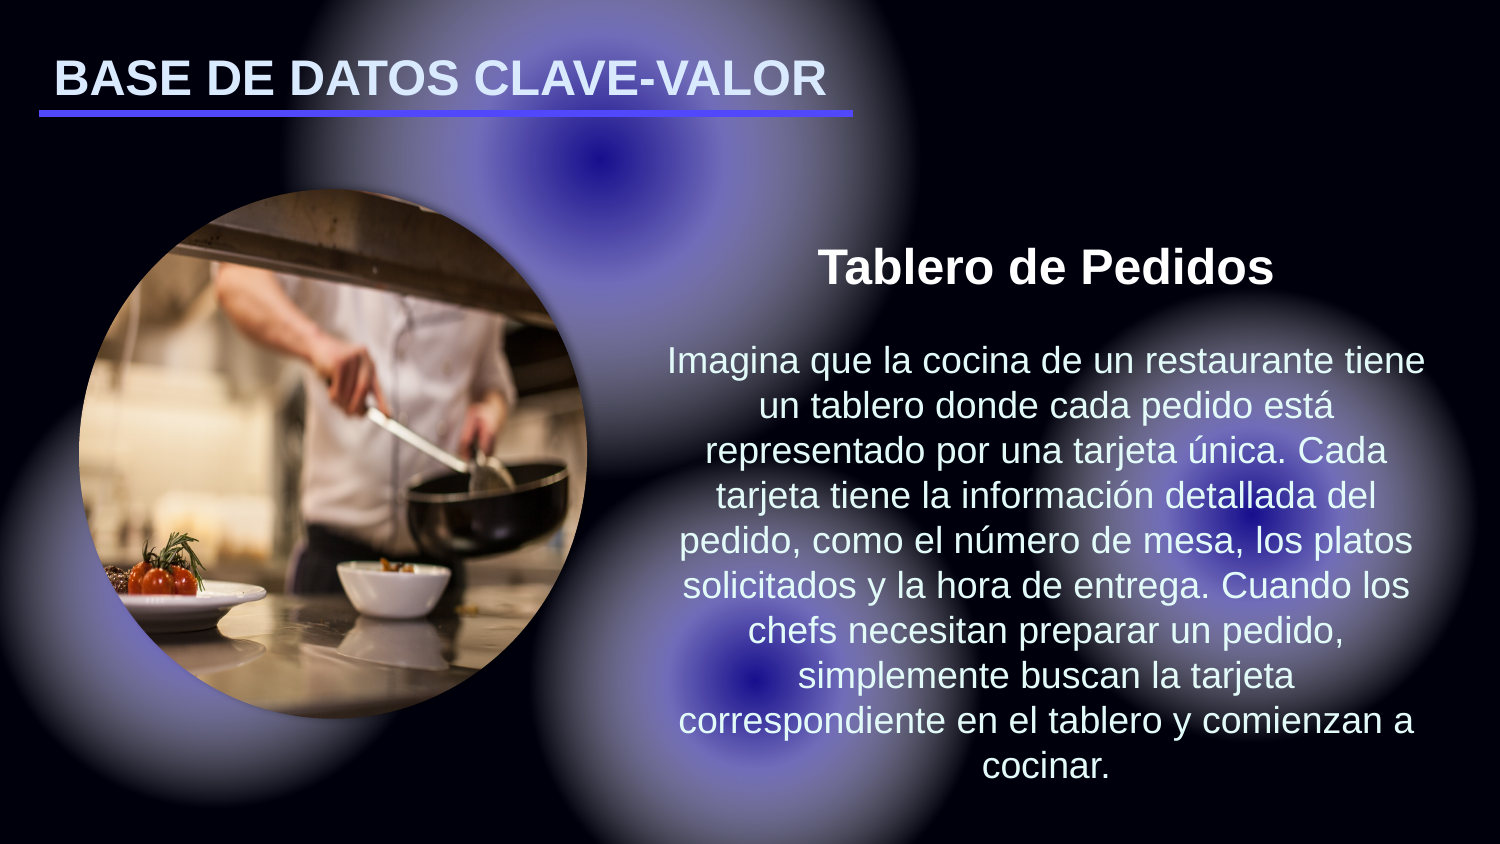

BASE DE DATOS CLAVE-VALOR

Tablero de Pedidos
Imagina que la cocina de un restaurante tiene un tablero donde cada pedido está representado por una tarjeta única. Cada tarjeta tiene la información detallada del pedido, como el número de mesa, los platos solicitados y la hora de entrega. Cuando los chefs necesitan preparar un pedido, simplemente buscan la tarjeta correspondiente en el tablero y comienzan a cocinar.